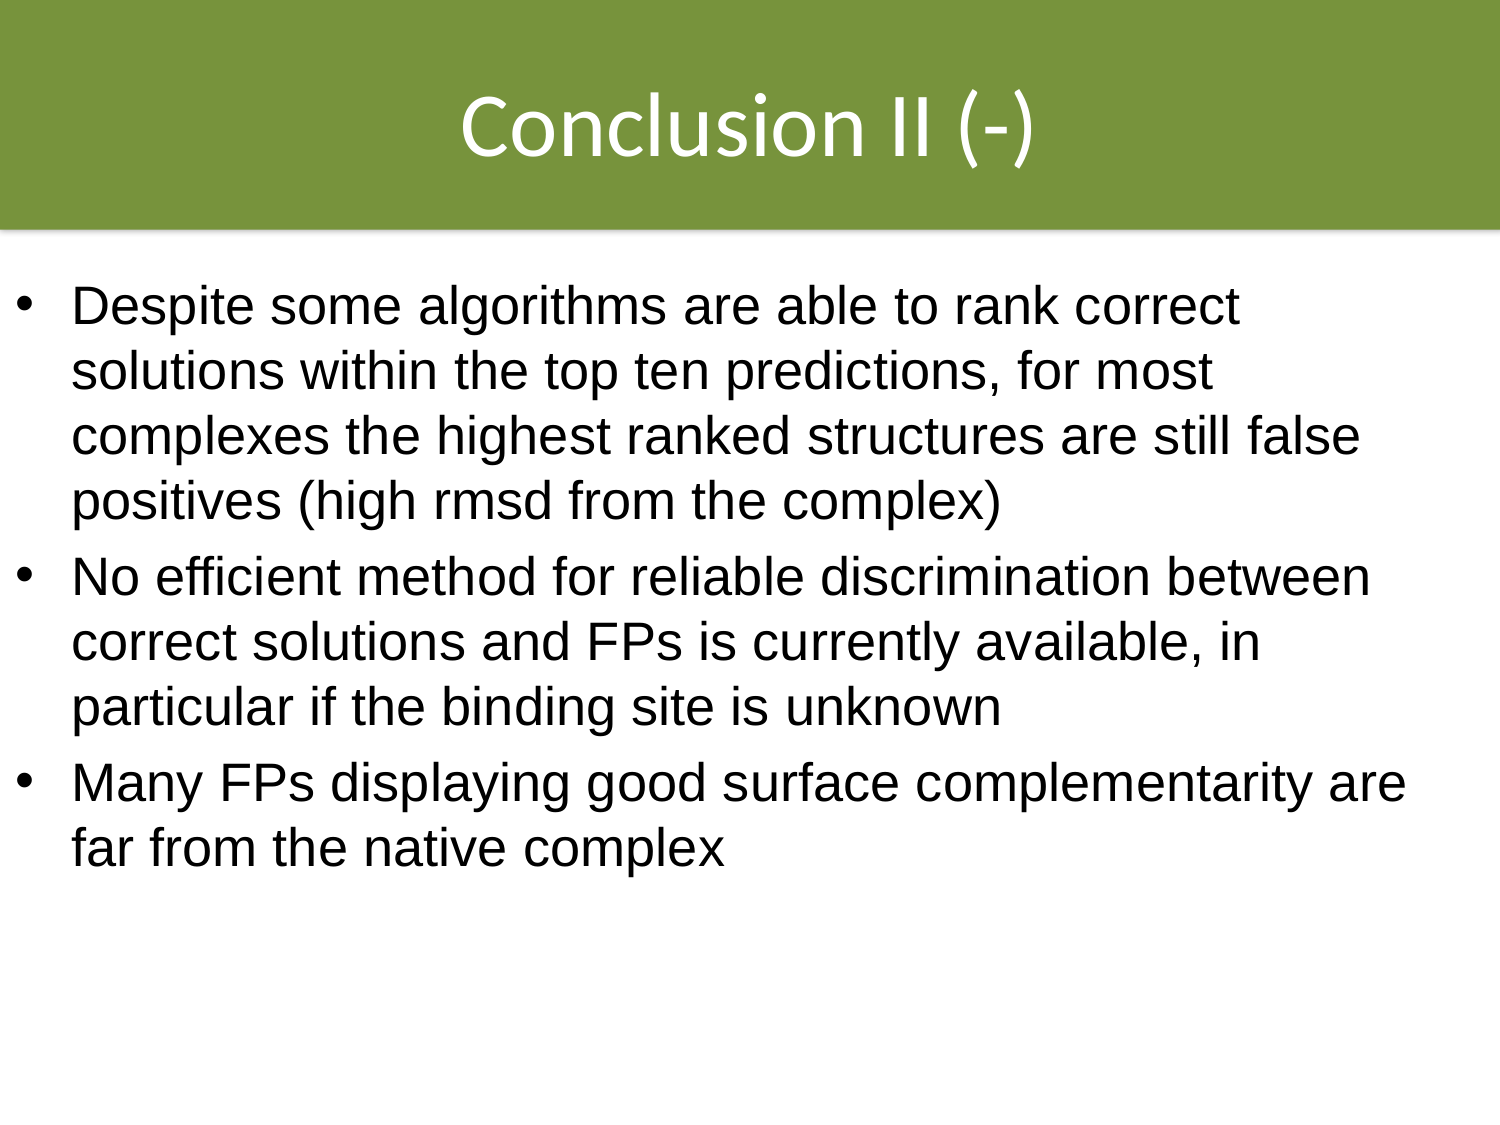

# Conclusion II (-)
Despite some algorithms are able to rank correct solutions within the top ten predictions, for most complexes the highest ranked structures are still false positives (high rmsd from the complex)
No efficient method for reliable discrimination between correct solutions and FPs is currently available, in particular if the binding site is unknown
Many FPs displaying good surface complementarity are far from the native complex